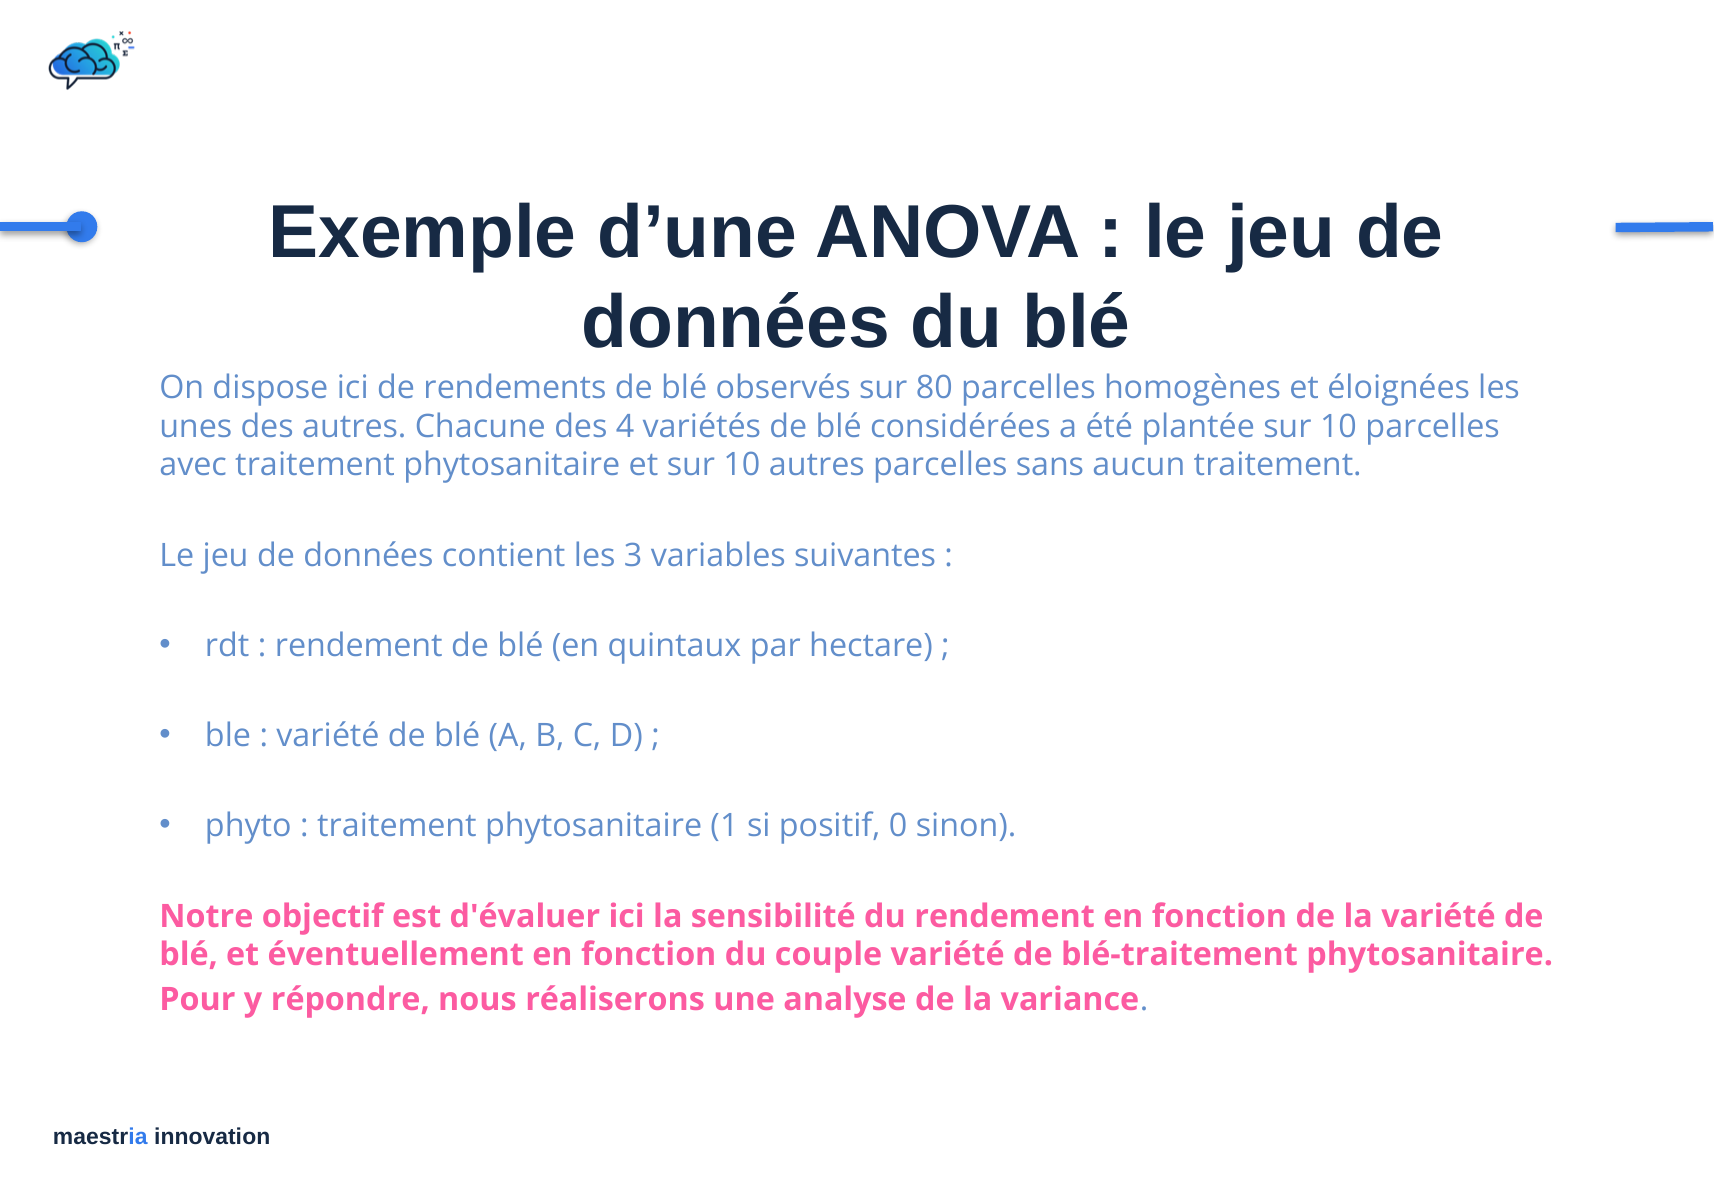

# Exemple d’une ANOVA : le jeu de données du blé
On dispose ici de rendements de blé observés sur 80 parcelles homogènes et éloignées les unes des autres. Chacune des 4 variétés de blé considérées a été plantée sur 10 parcelles avec traitement phytosanitaire et sur 10 autres parcelles sans aucun traitement.

Le jeu de données contient les 3 variables suivantes :

rdt : rendement de blé (en quintaux par hectare) ;

ble : variété de blé (A, B, C, D) ;

phyto : traitement phytosanitaire (1 si positif, 0 sinon).

Notre objectif est d'évaluer ici la sensibilité du rendement en fonction de la variété de blé, et éventuellement en fonction du couple variété de blé-traitement phytosanitaire.
Pour y répondre, nous réaliserons une analyse de la variance.